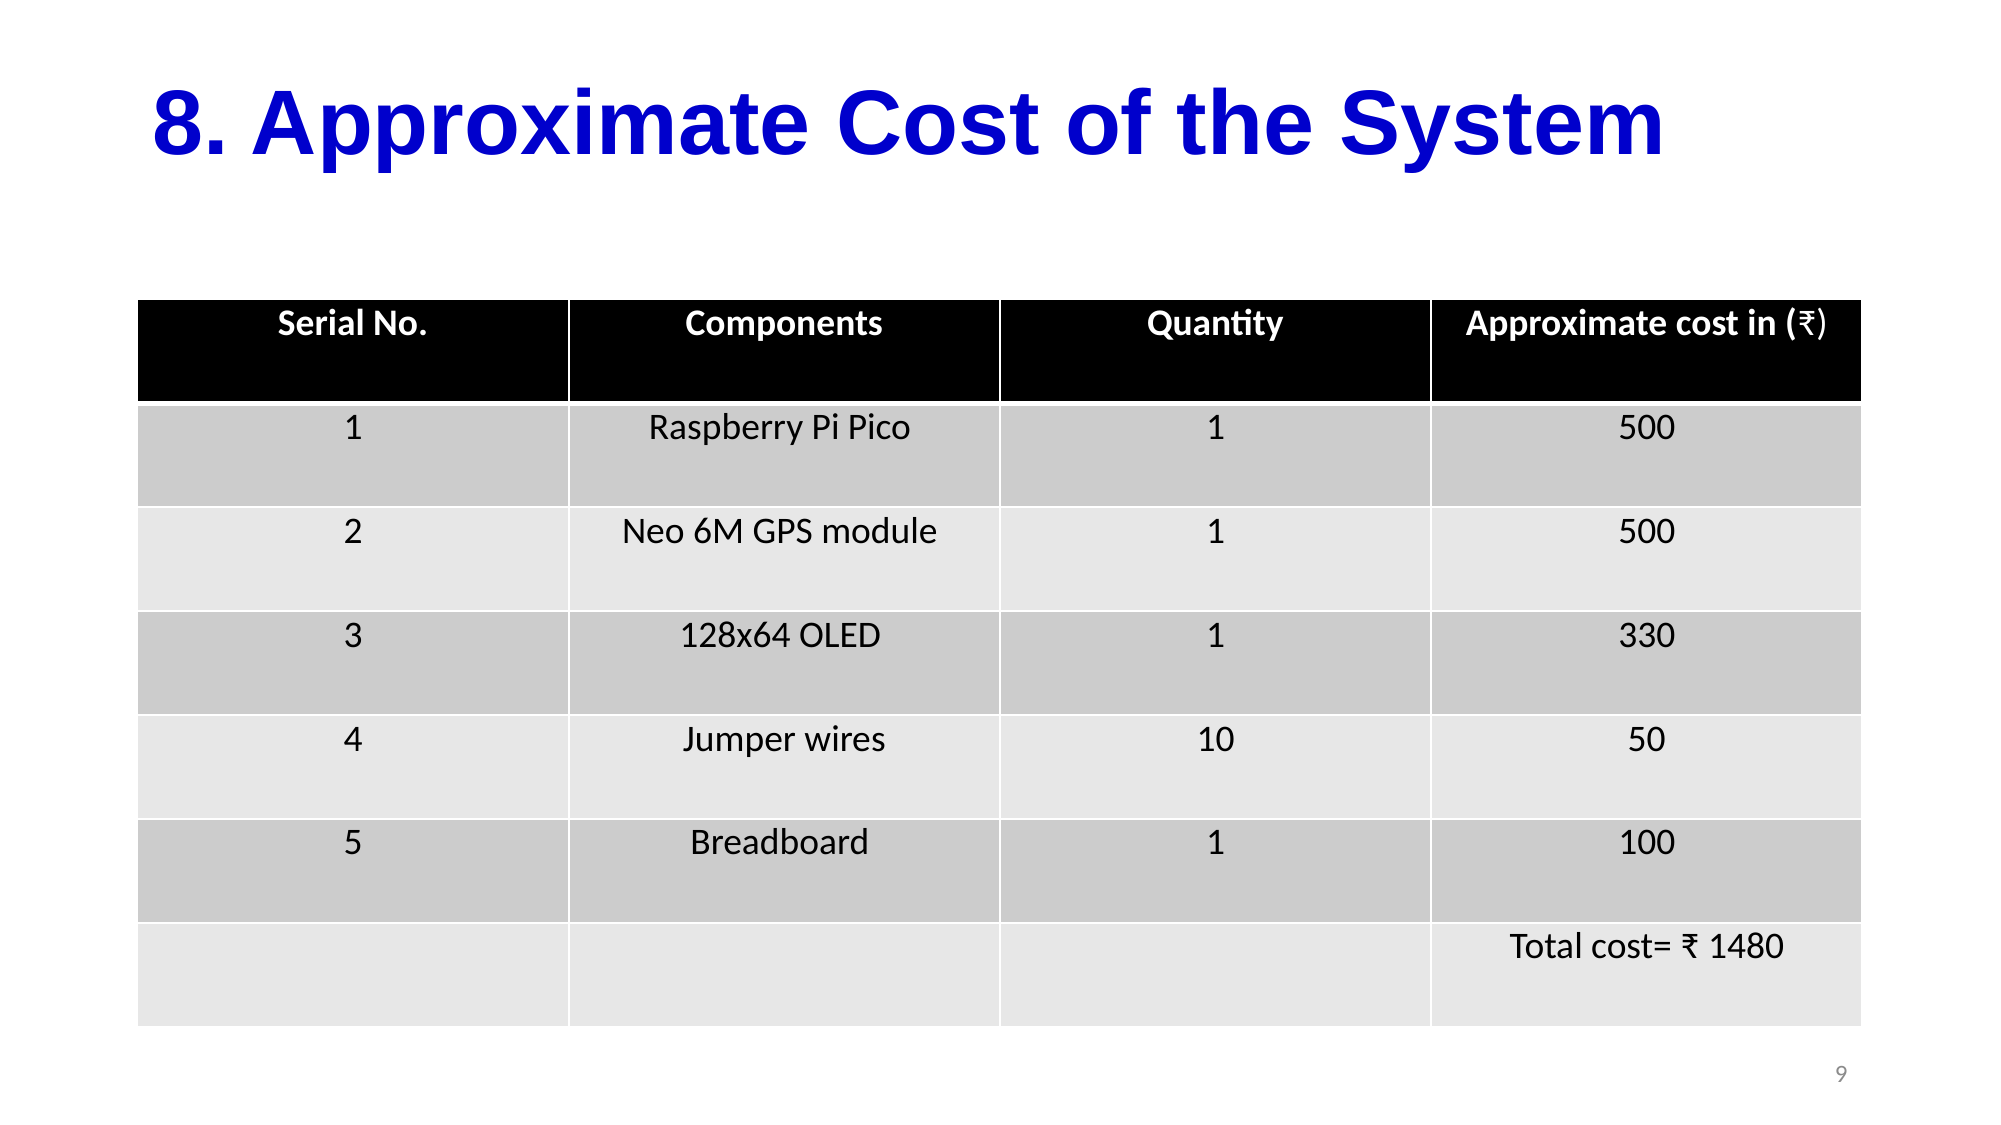

# 8. Approximate Cost of the System
| Serial No. | Components | Quantity | Approximate cost in (₹) |
| --- | --- | --- | --- |
| 1 | Raspberry Pi Pico | 1 | 500 |
| 2 | Neo 6M GPS module | 1 | 500 |
| 3 | 128x64 OLED | 1 | 330 |
| 4 | Jumper wires | 10 | 50 |
| 5 | Breadboard | 1 | 100 |
|  |  |  | Total cost= ₹ 1480 |
9